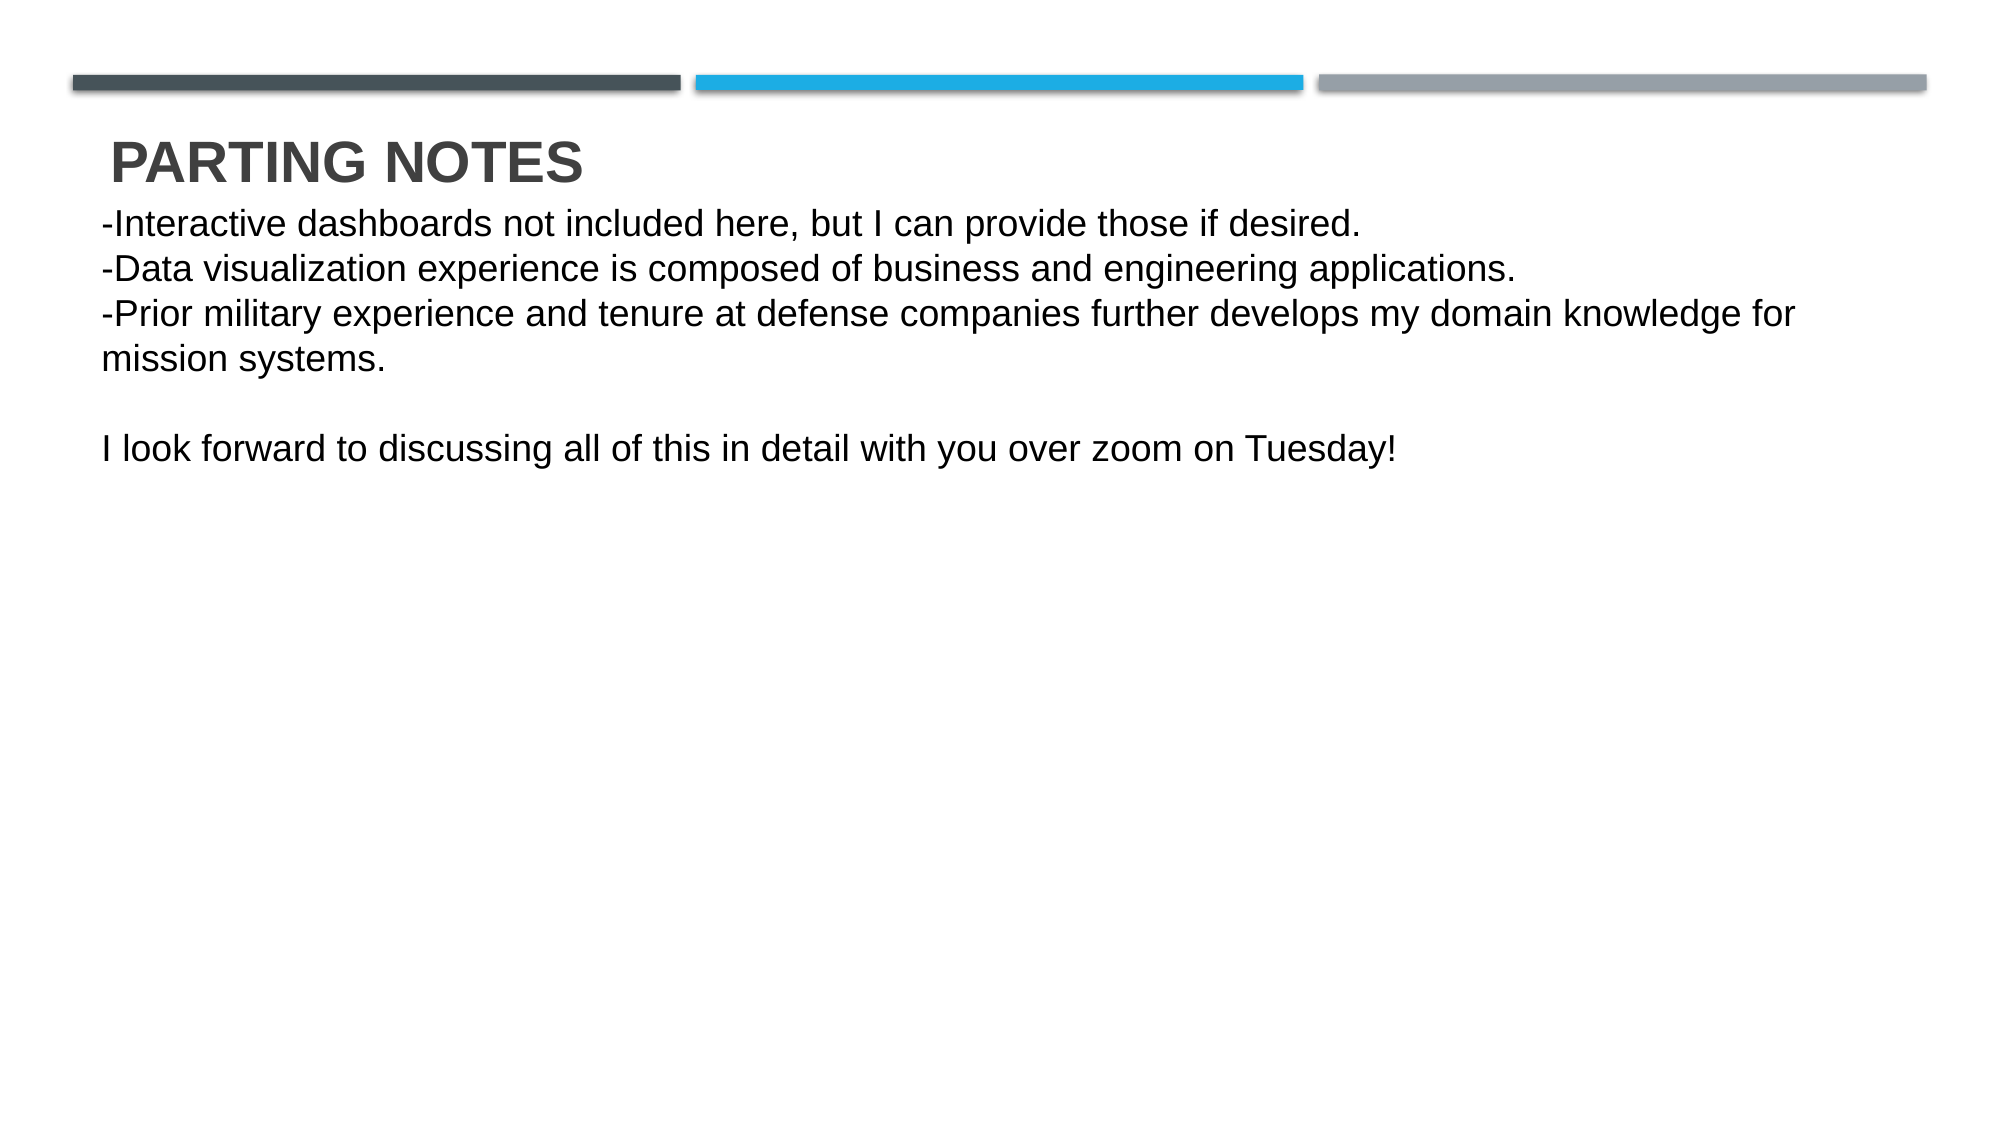

# Parting notes
-Interactive dashboards not included here, but I can provide those if desired.
-Data visualization experience is composed of business and engineering applications.
-Prior military experience and tenure at defense companies further develops my domain knowledge for mission systems.

I look forward to discussing all of this in detail with you over zoom on Tuesday!